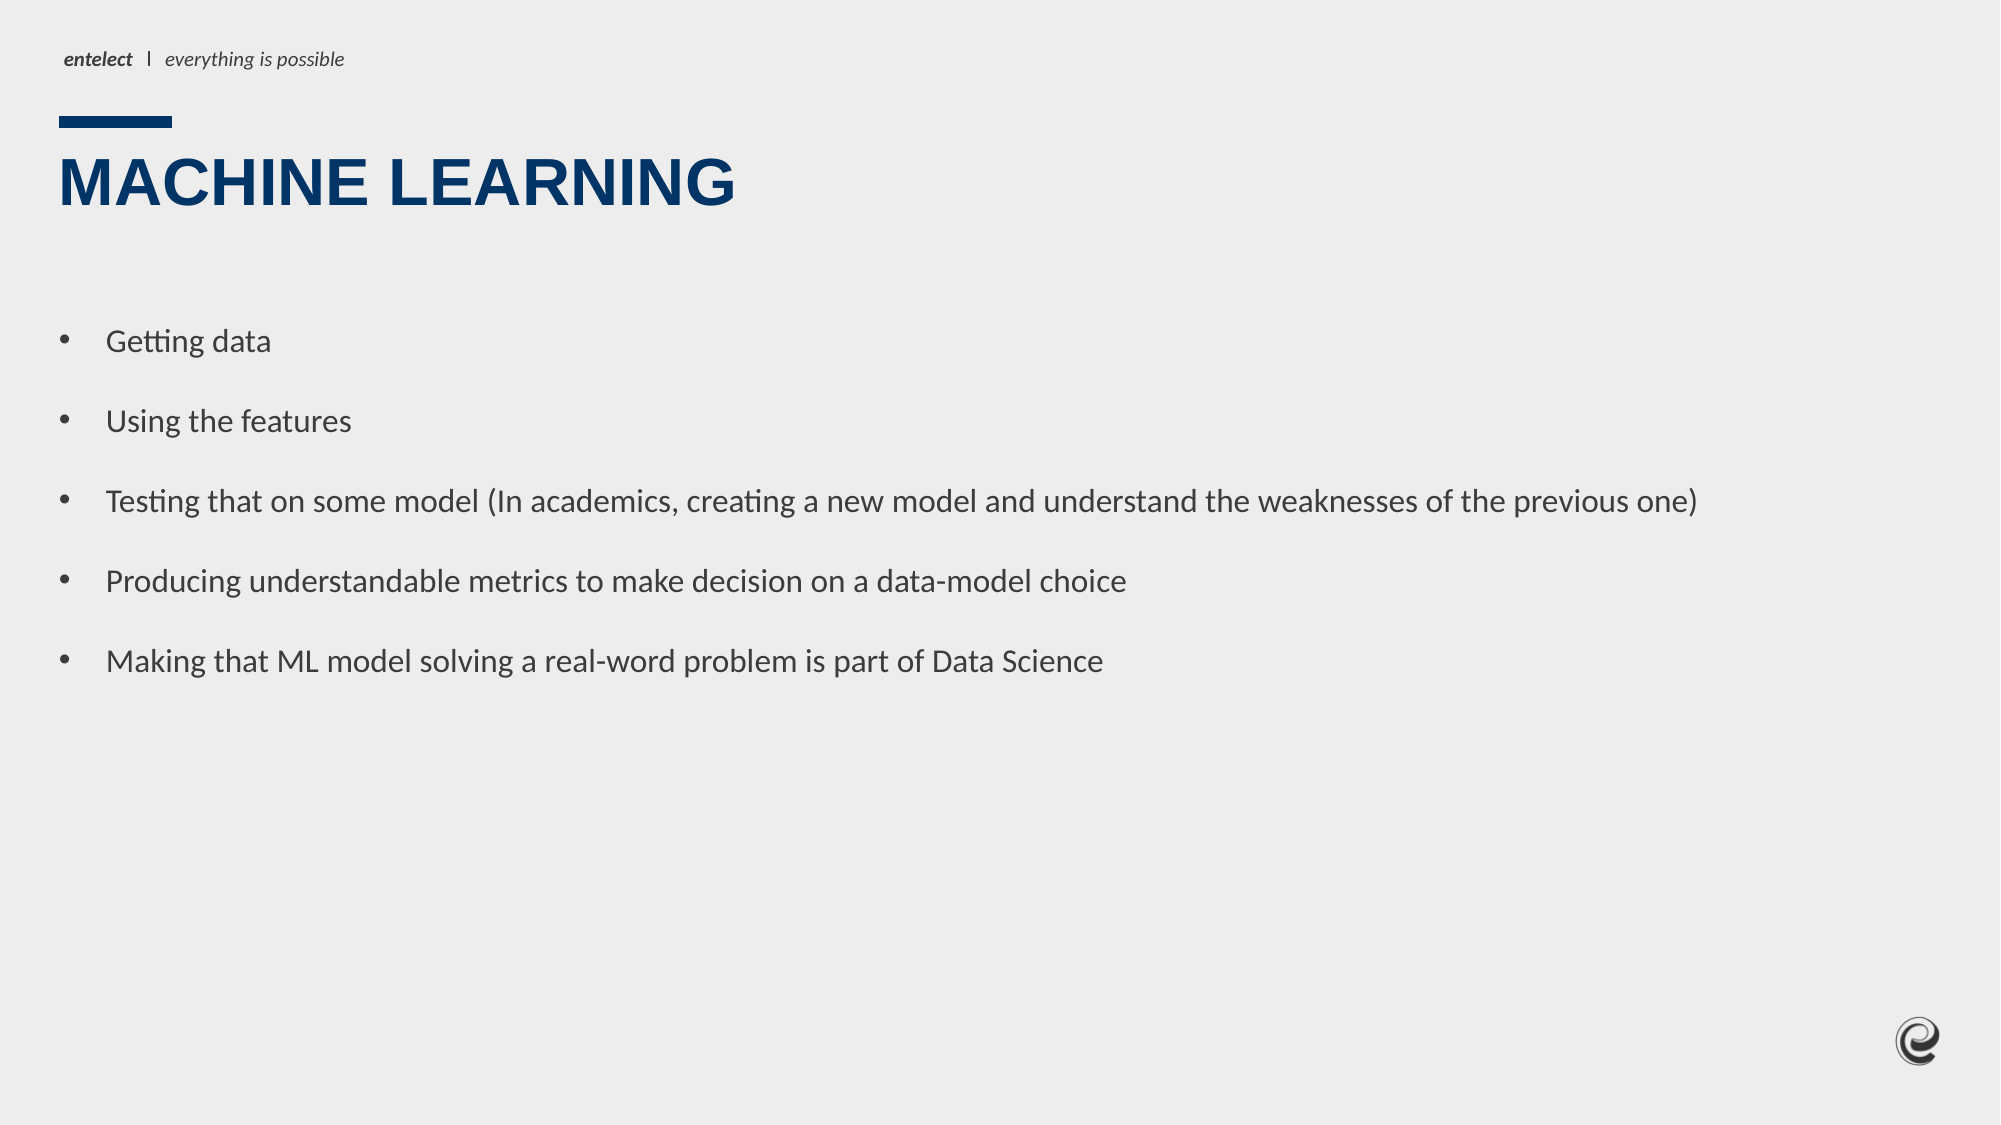

MACHINE LEARNING

Getting data

Using the features

Testing that on some model (In academics, creating a new model and understand the weaknesses of the previous one)

Producing understandable metrics to make decision on a data-model choice

Making that ML model solving a real-word problem is part of Data Science